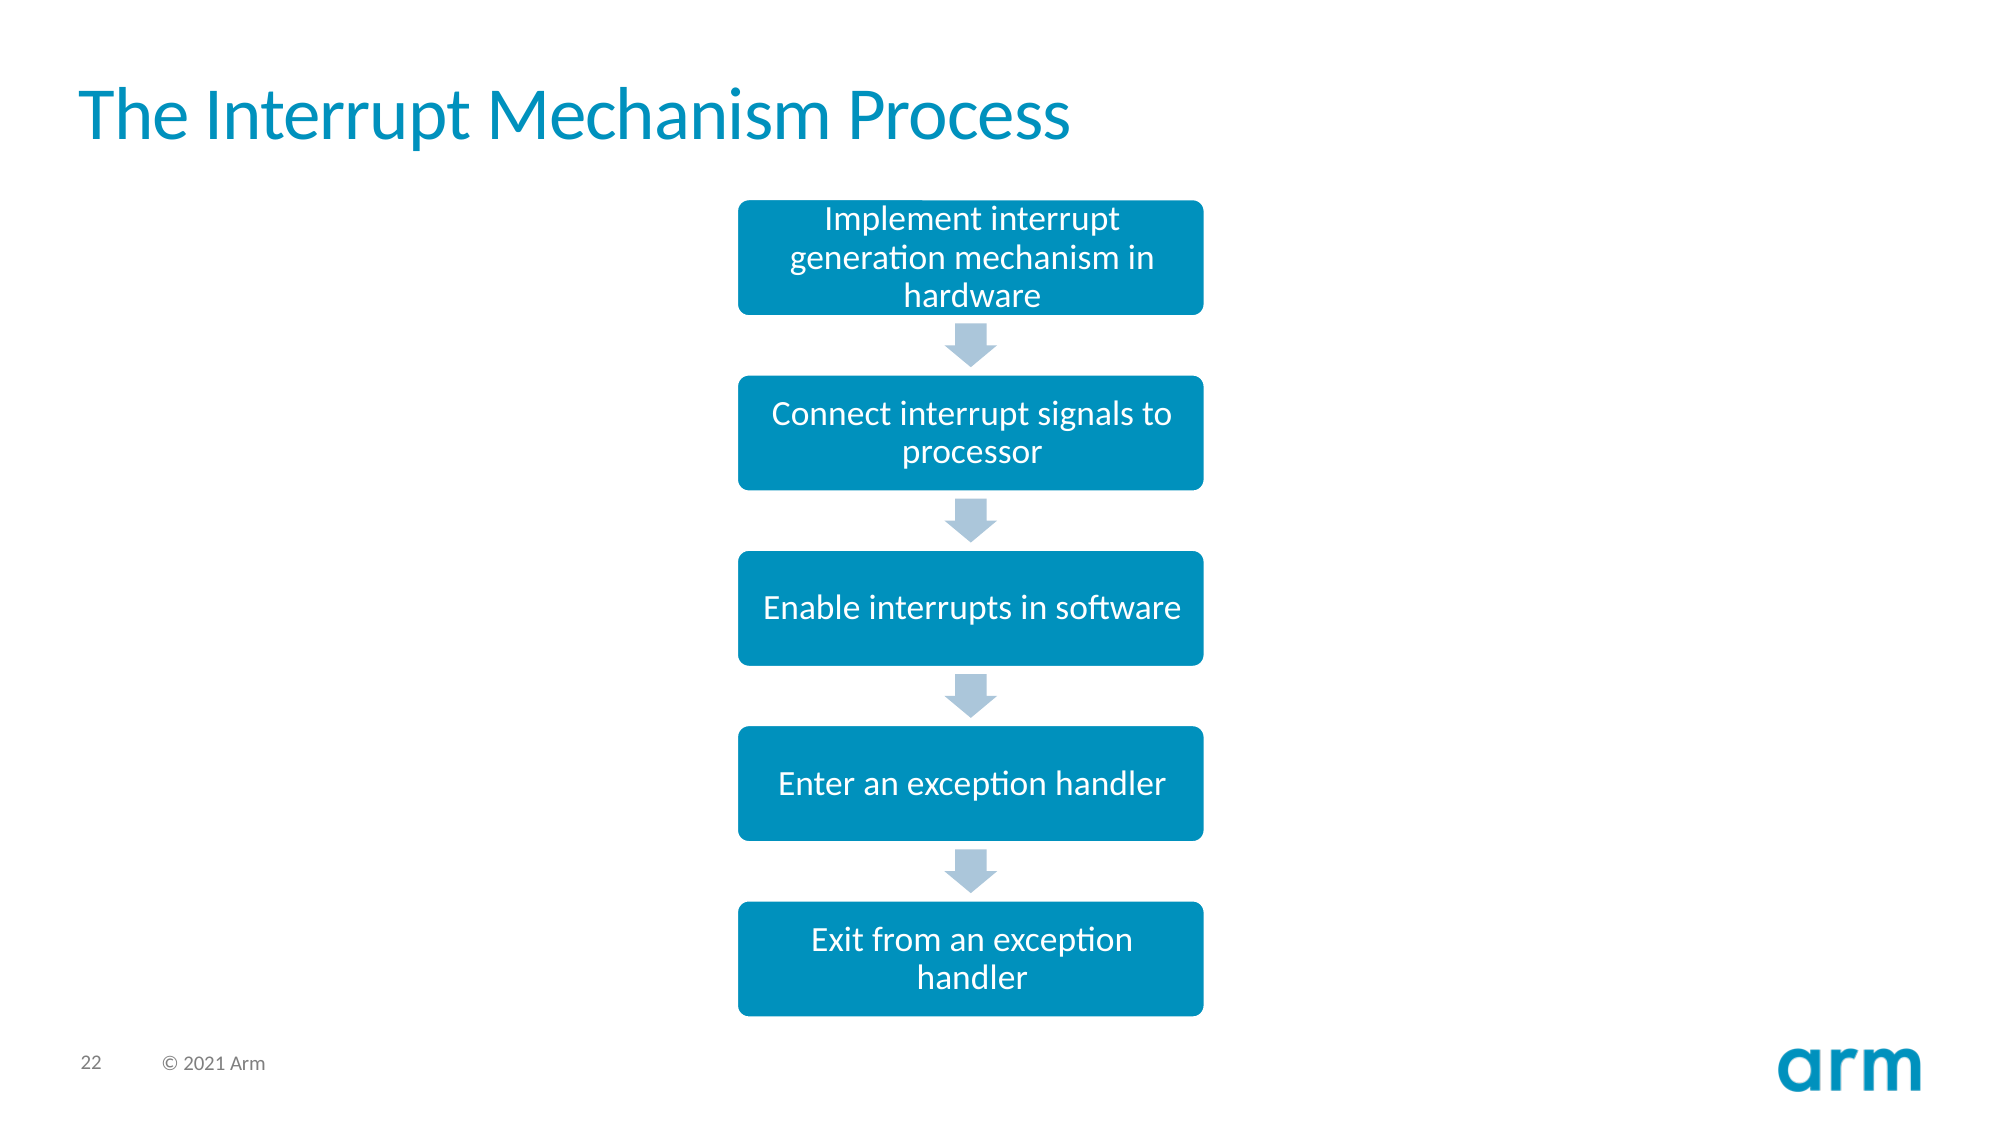

# The Interrupt Mechanism Process
Implement interrupt generation mechanism in hardware

Connect interrupt signals to processor

Enable interrupts in software

Enter an exception handler

Exit from an exception handler